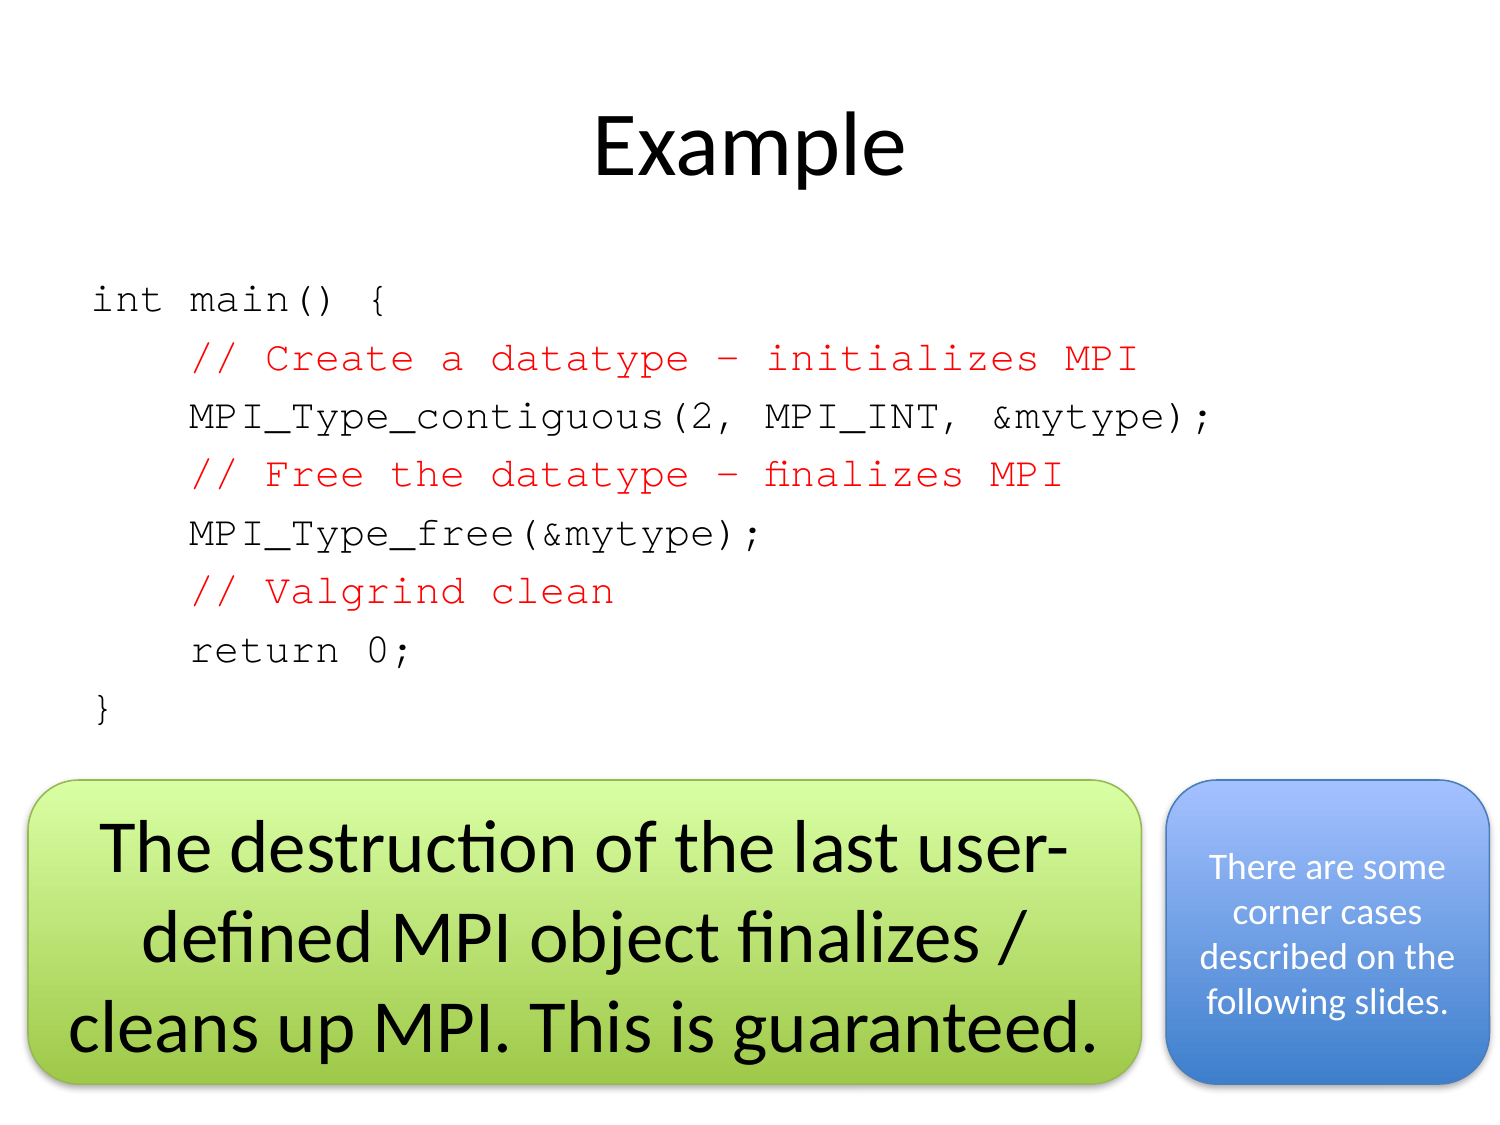

# Example
int main() {
    // Create a datatype – initializes MPI
    MPI_Type_contiguous(2, MPI_INT, &mytype);
    // Free the datatype – finalizes MPI
    MPI_Type_free(&mytype);
    // Valgrind clean
    return 0;
}
The destruction of the last user-defined MPI object finalizes / cleans up MPI. This is guaranteed.
There are some corner cases described on the following slides.